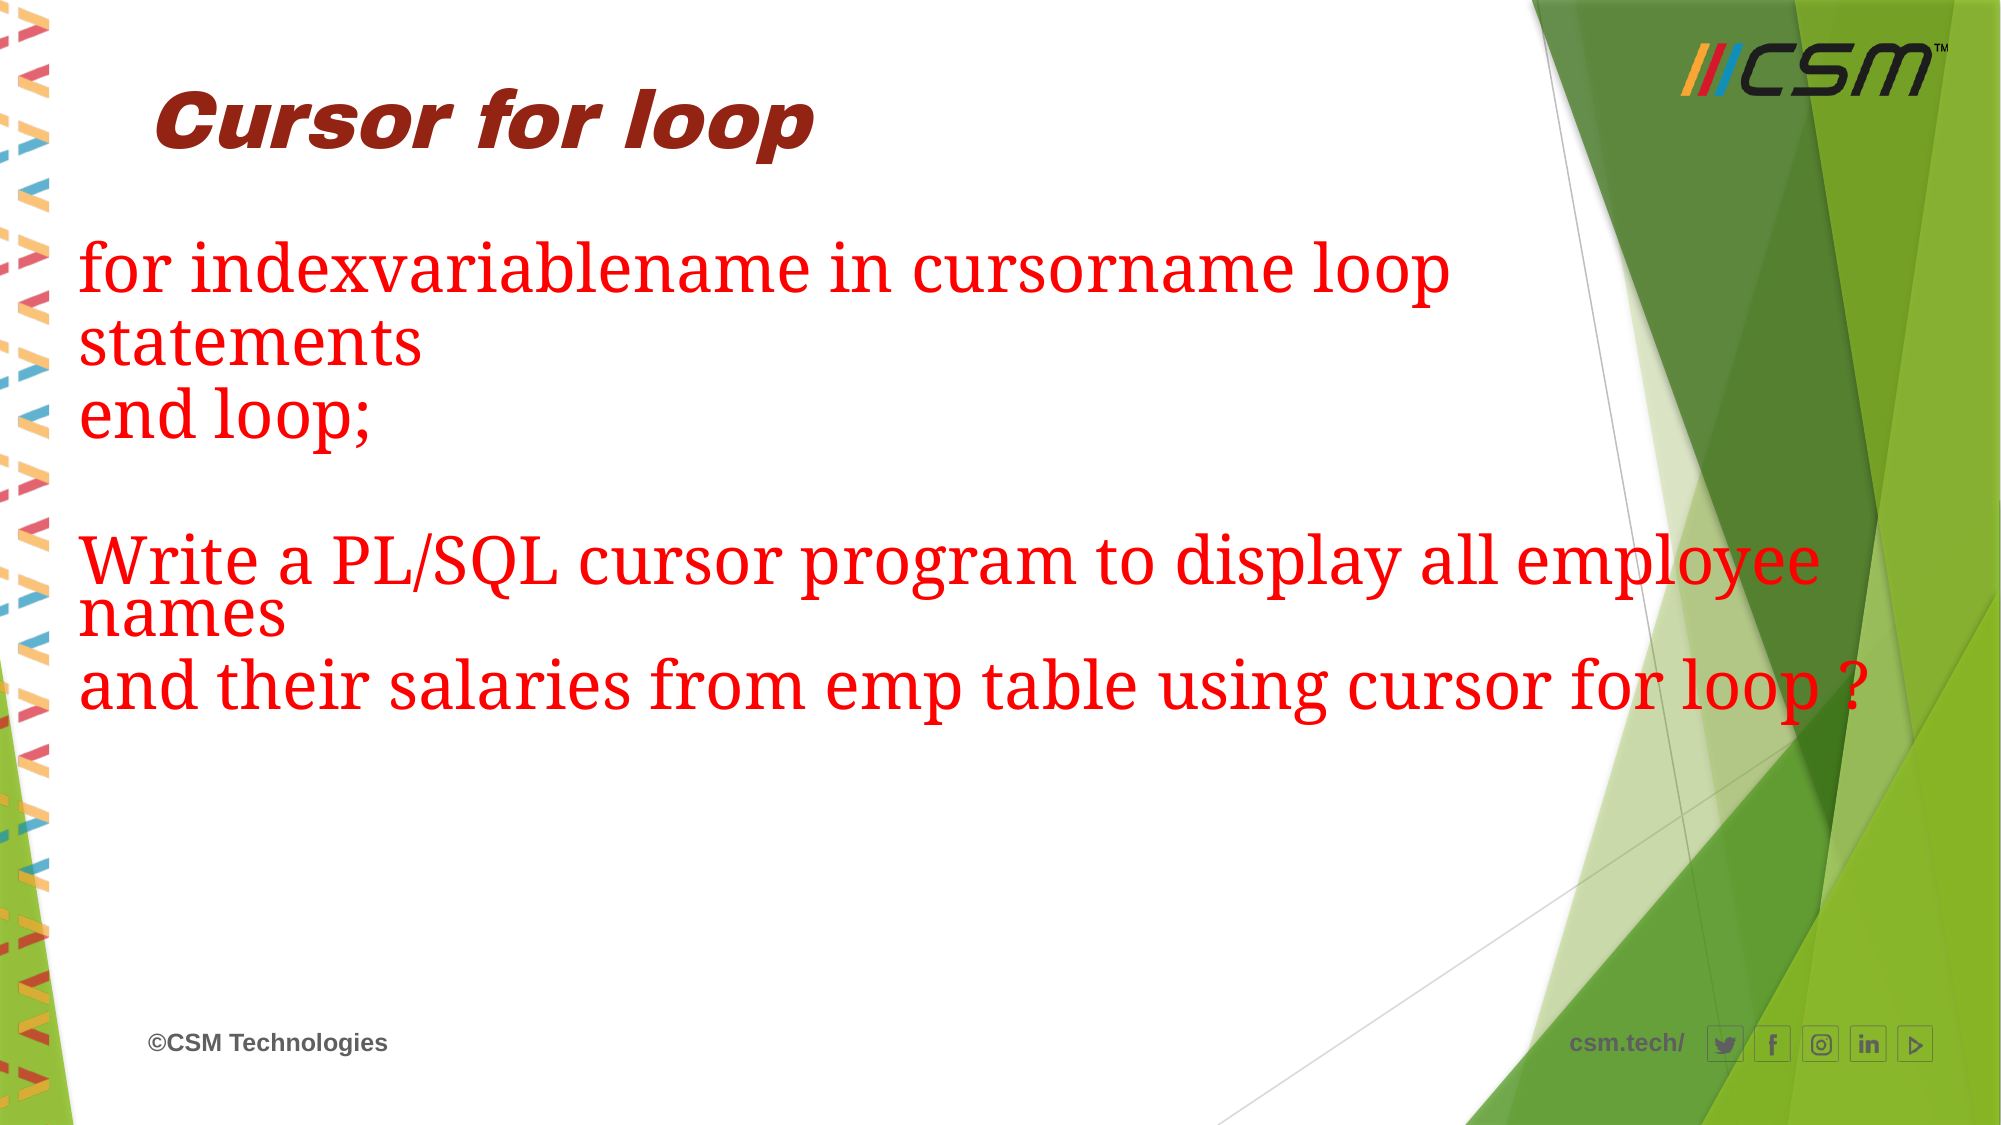

# Cursor for loop

for indexvariablename in cursorname loop
statements
end loop;

Write a PL/SQL cursor program to display all employee names
and their salaries from emp table using cursor for loop ?